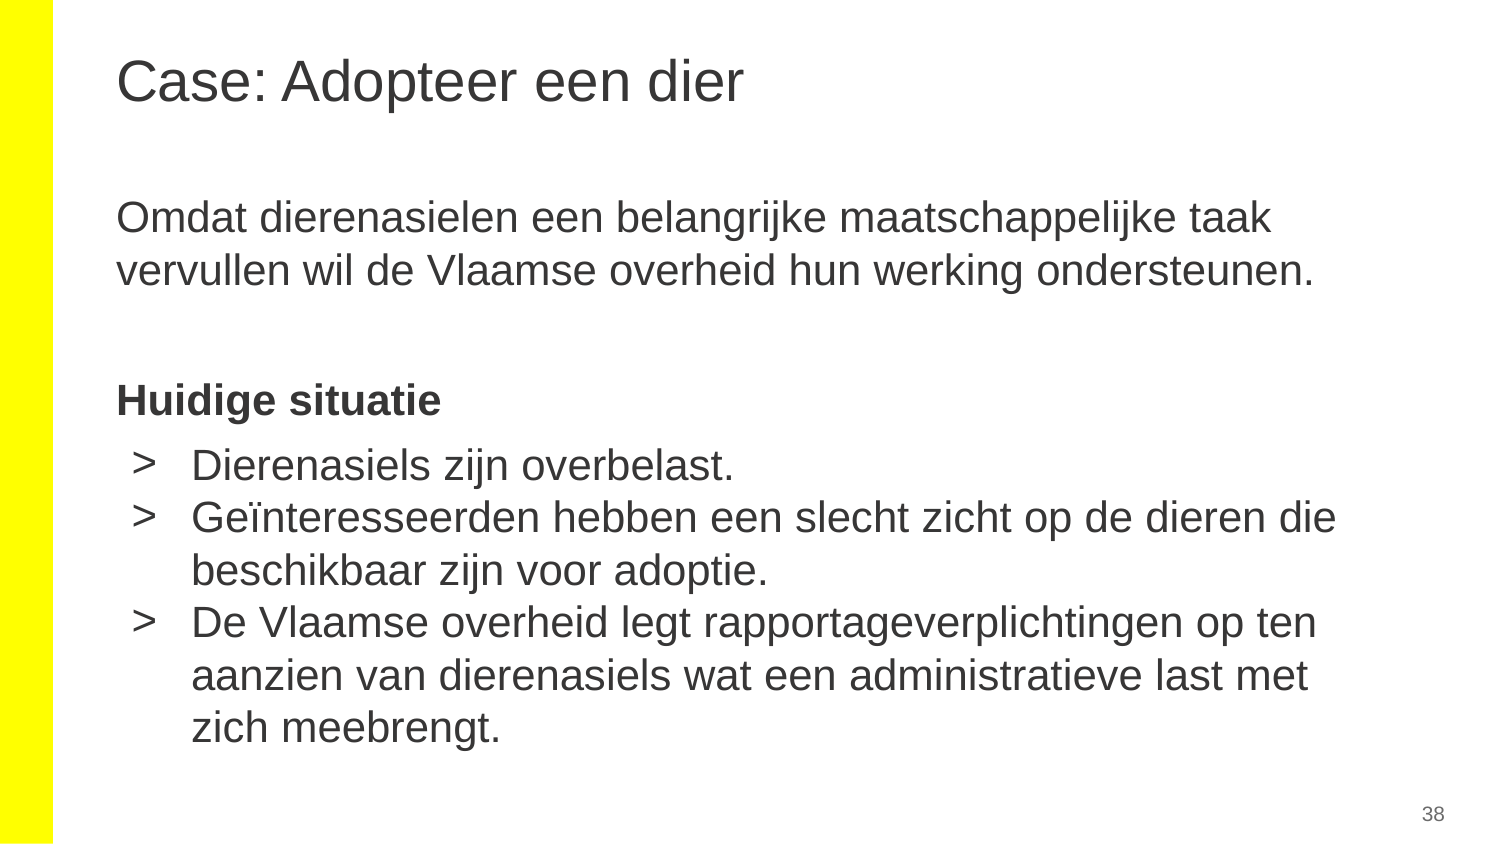

# Case: Adopteer een dier
Omdat dierenasielen een belangrijke maatschappelijke taak vervullen wil de Vlaamse overheid hun werking ondersteunen.

Huidige situatie
Dierenasiels zijn overbelast.
Geïnteresseerden hebben een slecht zicht op de dieren die beschikbaar zijn voor adoptie.
De Vlaamse overheid legt rapportageverplichtingen op ten aanzien van dierenasiels wat een administratieve last met zich meebrengt.
38